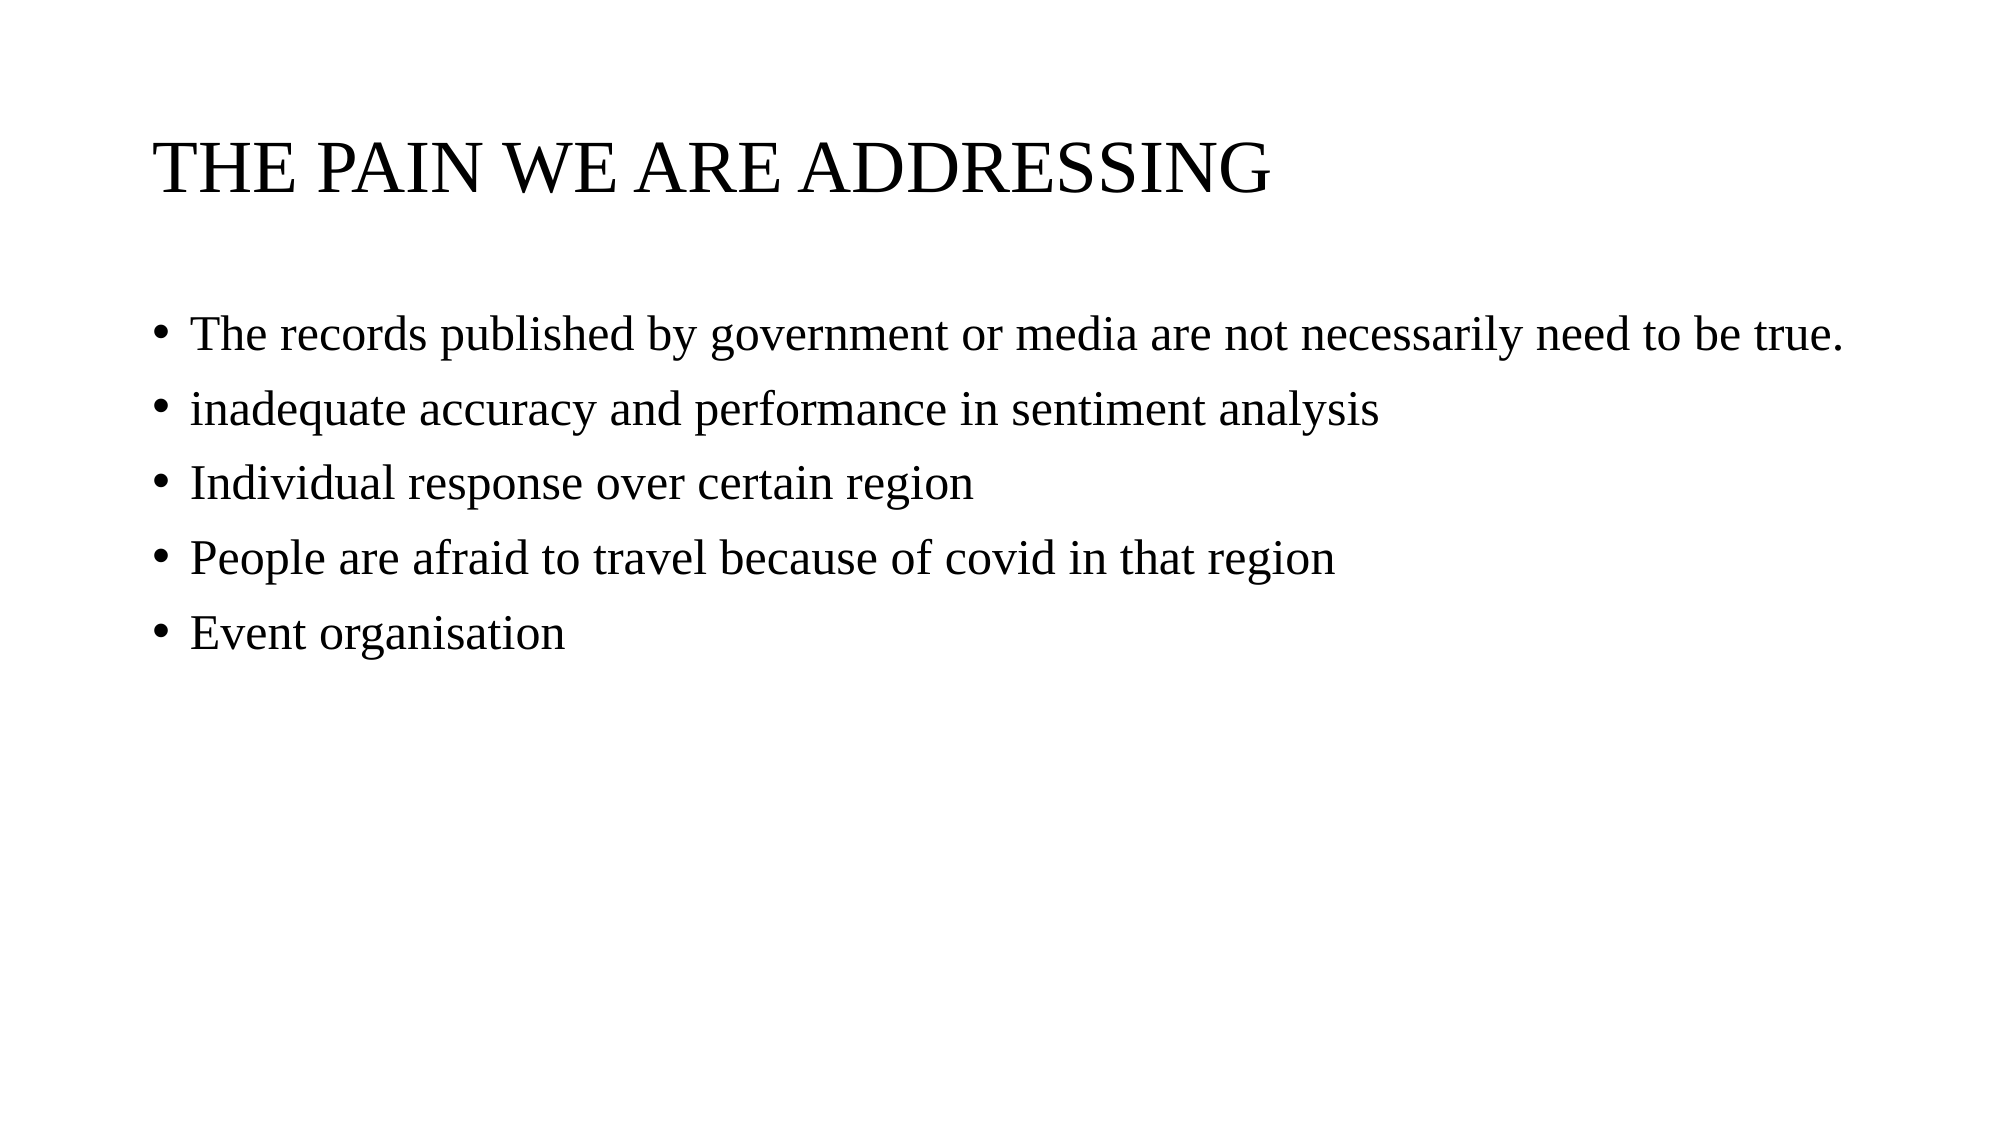

# THE PAIN WE ARE ADDRESSING
The records published by government or media are not necessarily need to be true.
inadequate accuracy and performance in sentiment analysis
Individual response over certain region
People are afraid to travel because of covid in that region
Event organisation